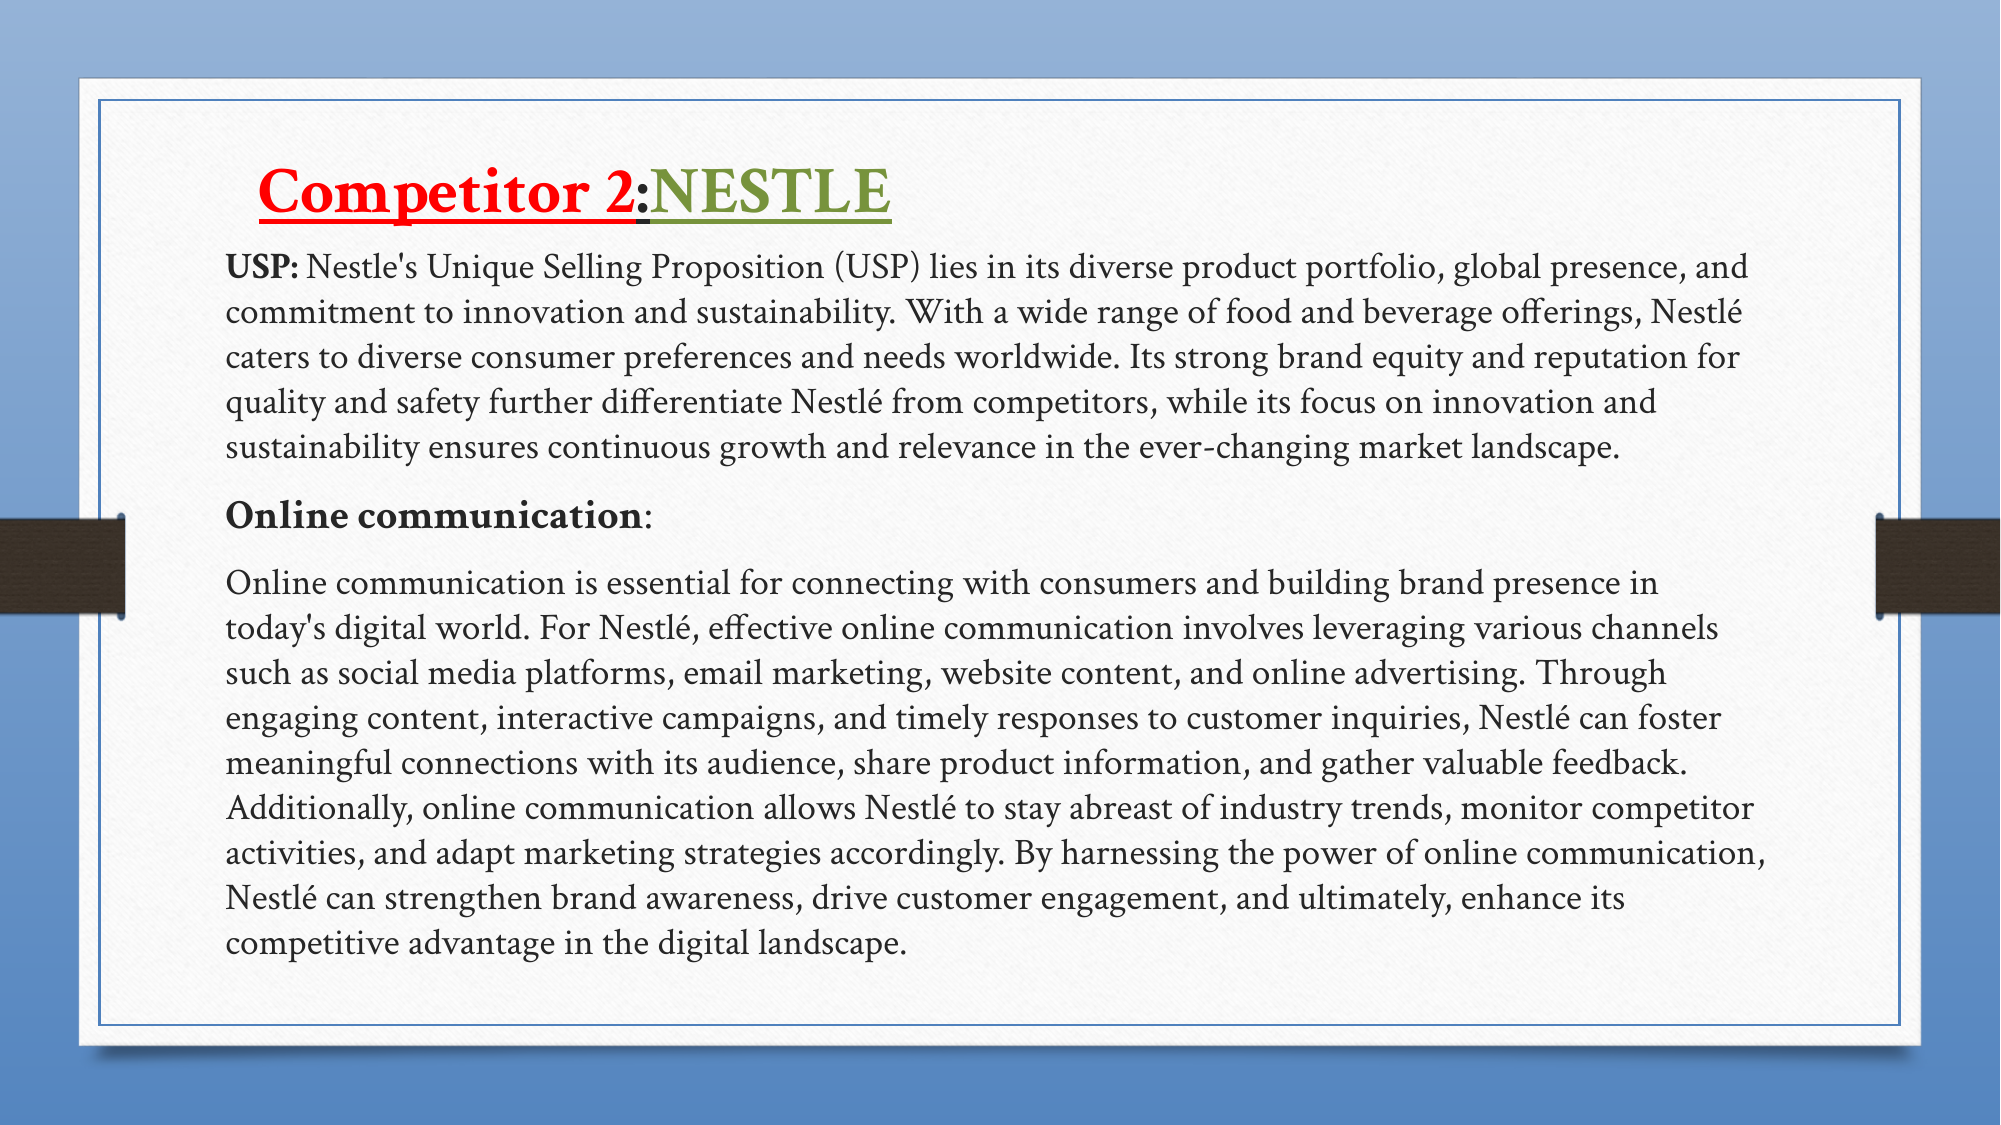

# Competitor 2:NESTLE
USP: Nestle's Unique Selling Proposition (USP) lies in its diverse product portfolio, global presence, and commitment to innovation and sustainability. With a wide range of food and beverage offerings, Nestlé caters to diverse consumer preferences and needs worldwide. Its strong brand equity and reputation for quality and safety further differentiate Nestlé from competitors, while its focus on innovation and sustainability ensures continuous growth and relevance in the ever-changing market landscape.
Online communication:
Online communication is essential for connecting with consumers and building brand presence in today's digital world. For Nestlé, effective online communication involves leveraging various channels such as social media platforms, email marketing, website content, and online advertising. Through engaging content, interactive campaigns, and timely responses to customer inquiries, Nestlé can foster meaningful connections with its audience, share product information, and gather valuable feedback. Additionally, online communication allows Nestlé to stay abreast of industry trends, monitor competitor activities, and adapt marketing strategies accordingly. By harnessing the power of online communication, Nestlé can strengthen brand awareness, drive customer engagement, and ultimately, enhance its competitive advantage in the digital landscape.